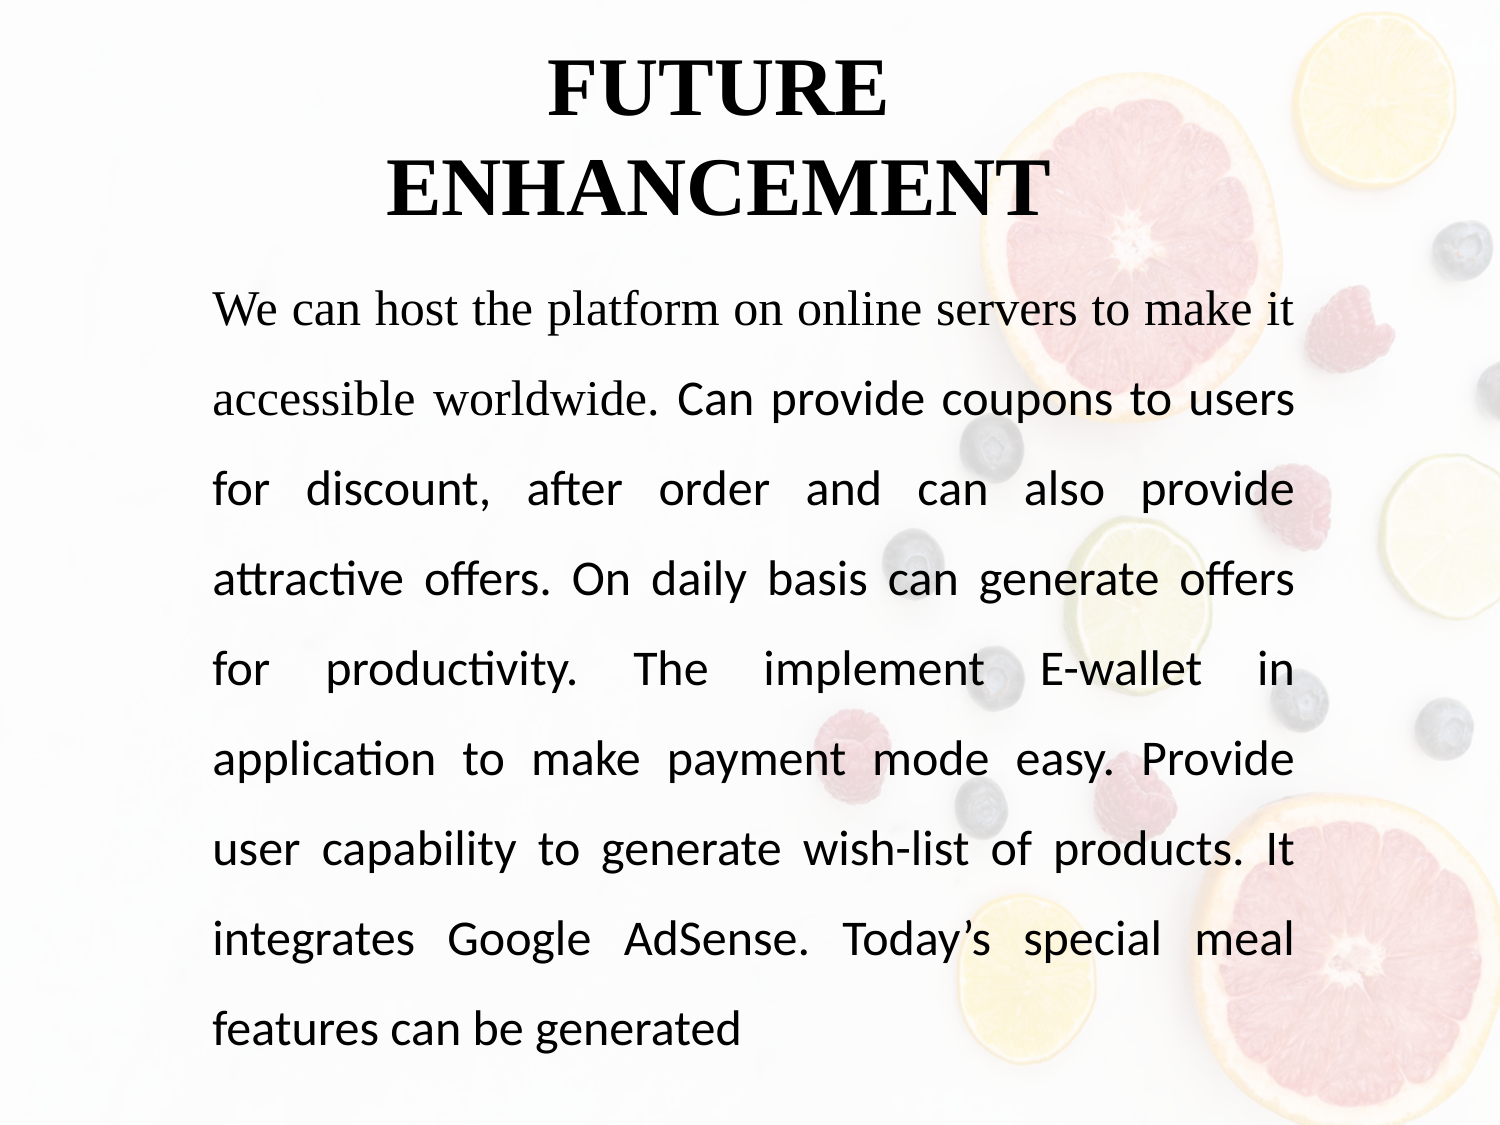

FUTURE ENHANCEMENT
We can host the platform on online servers to make it accessible worldwide. Can provide coupons to users for discount, after order and can also provide attractive offers. On daily basis can generate offers for productivity. The implement E-wallet in application to make payment mode easy. Provide user capability to generate wish-list of products. It integrates Google AdSense. Today’s special meal features can be generated